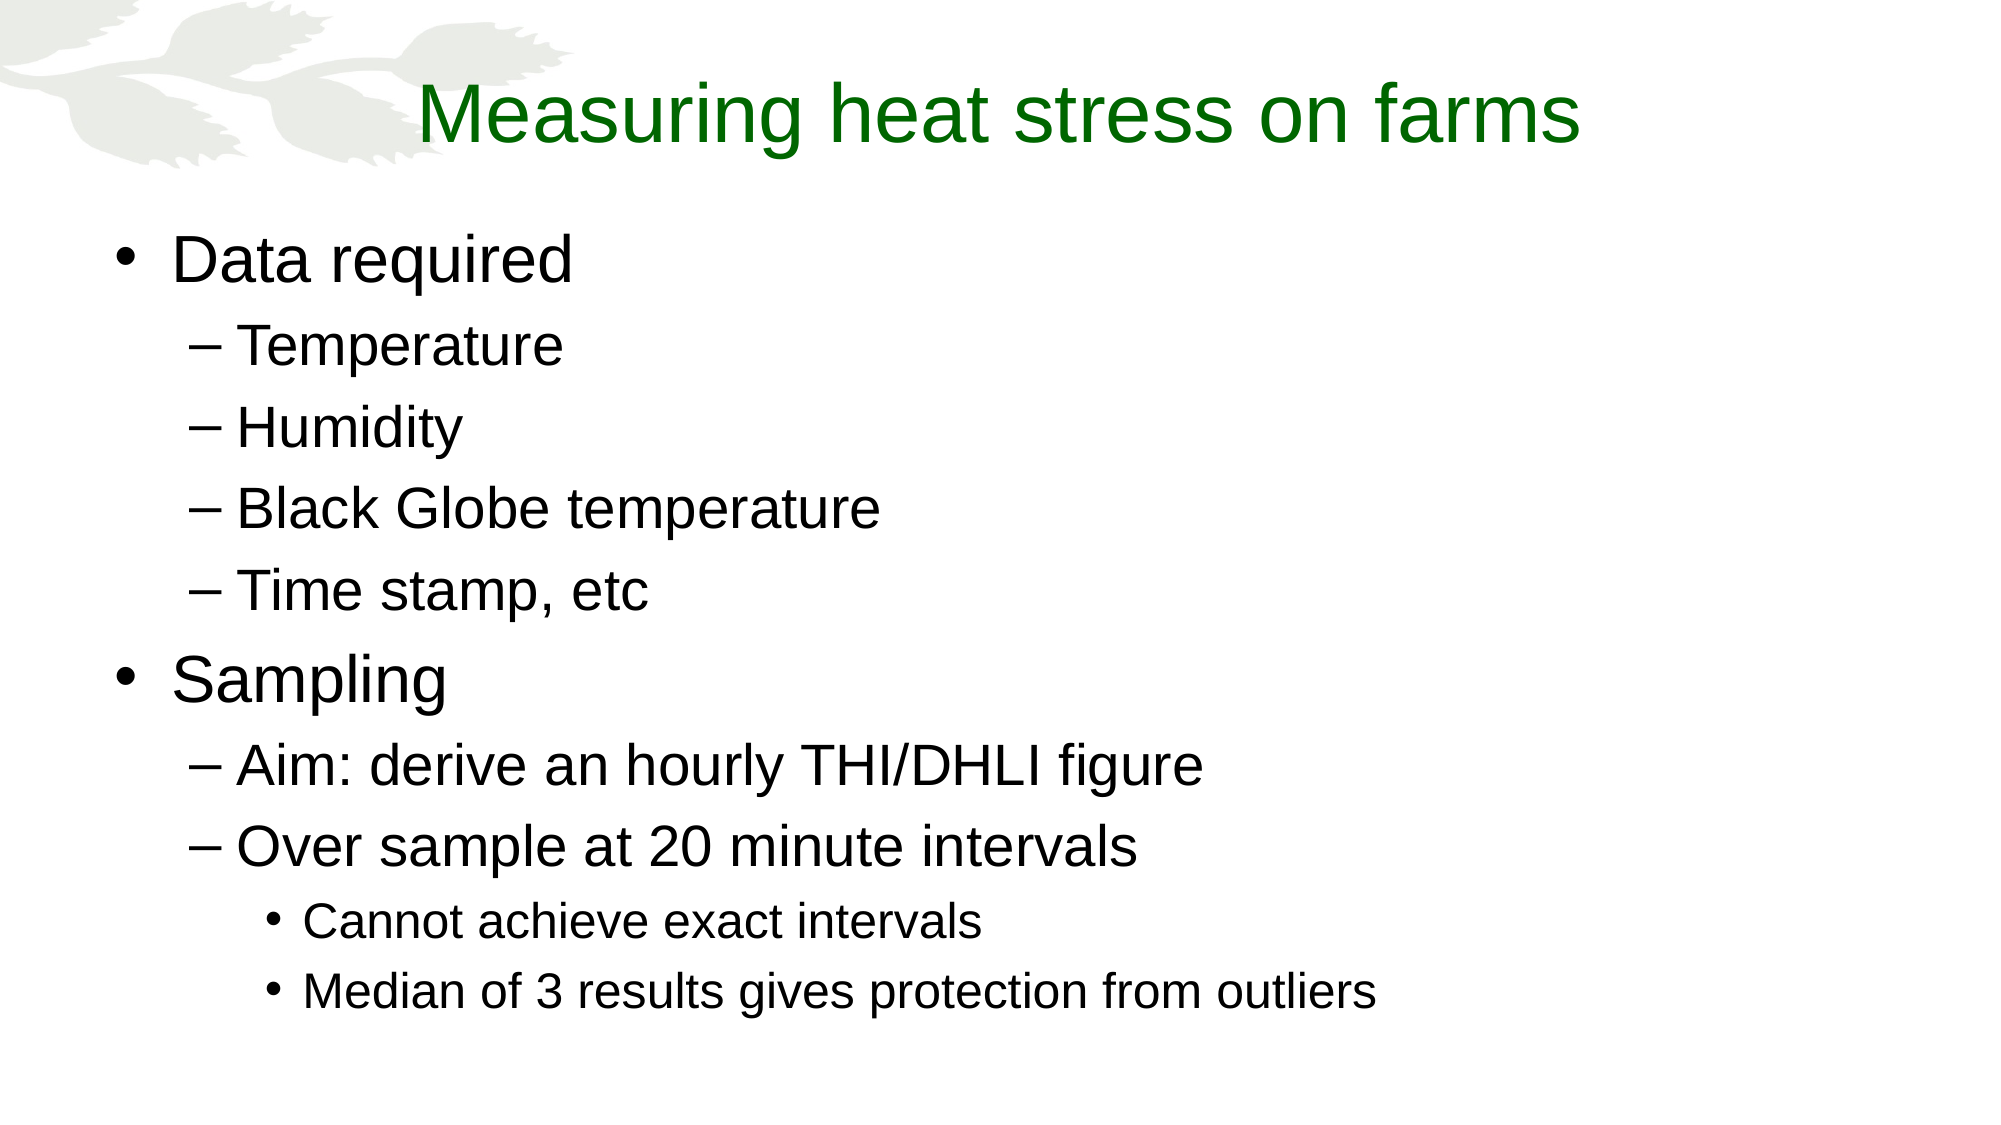

# Measuring heat stress on farms
Data required
Temperature
Humidity
Black Globe temperature
Time stamp, etc
Sampling
Aim: derive an hourly THI/DHLI figure
Over sample at 20 minute intervals
Cannot achieve exact intervals
Median of 3 results gives protection from outliers